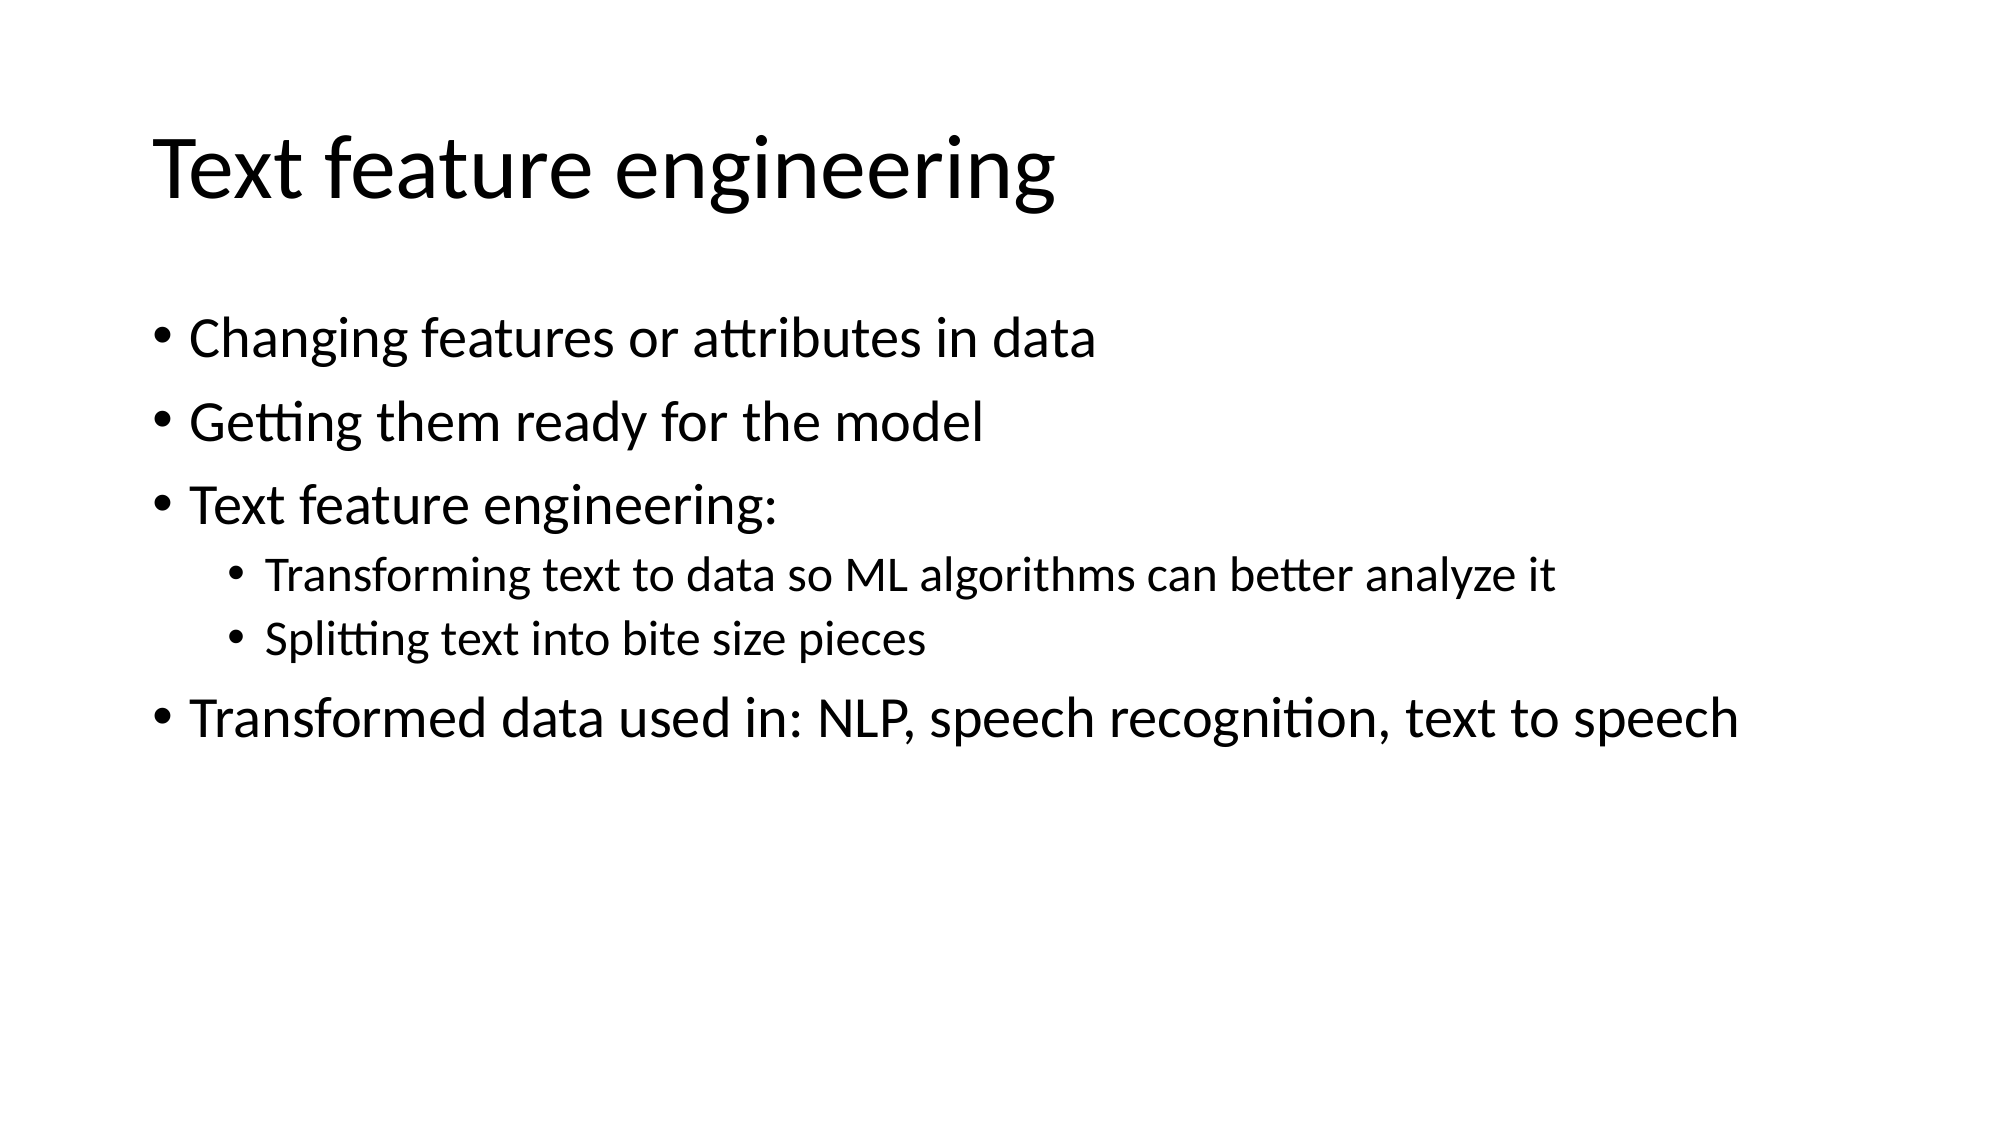

# Text feature engineering
Changing features or attributes in data
Getting them ready for the model
Text feature engineering:
Transforming text to data so ML algorithms can better analyze it
Splitting text into bite size pieces
Transformed data used in: NLP, speech recognition, text to speech